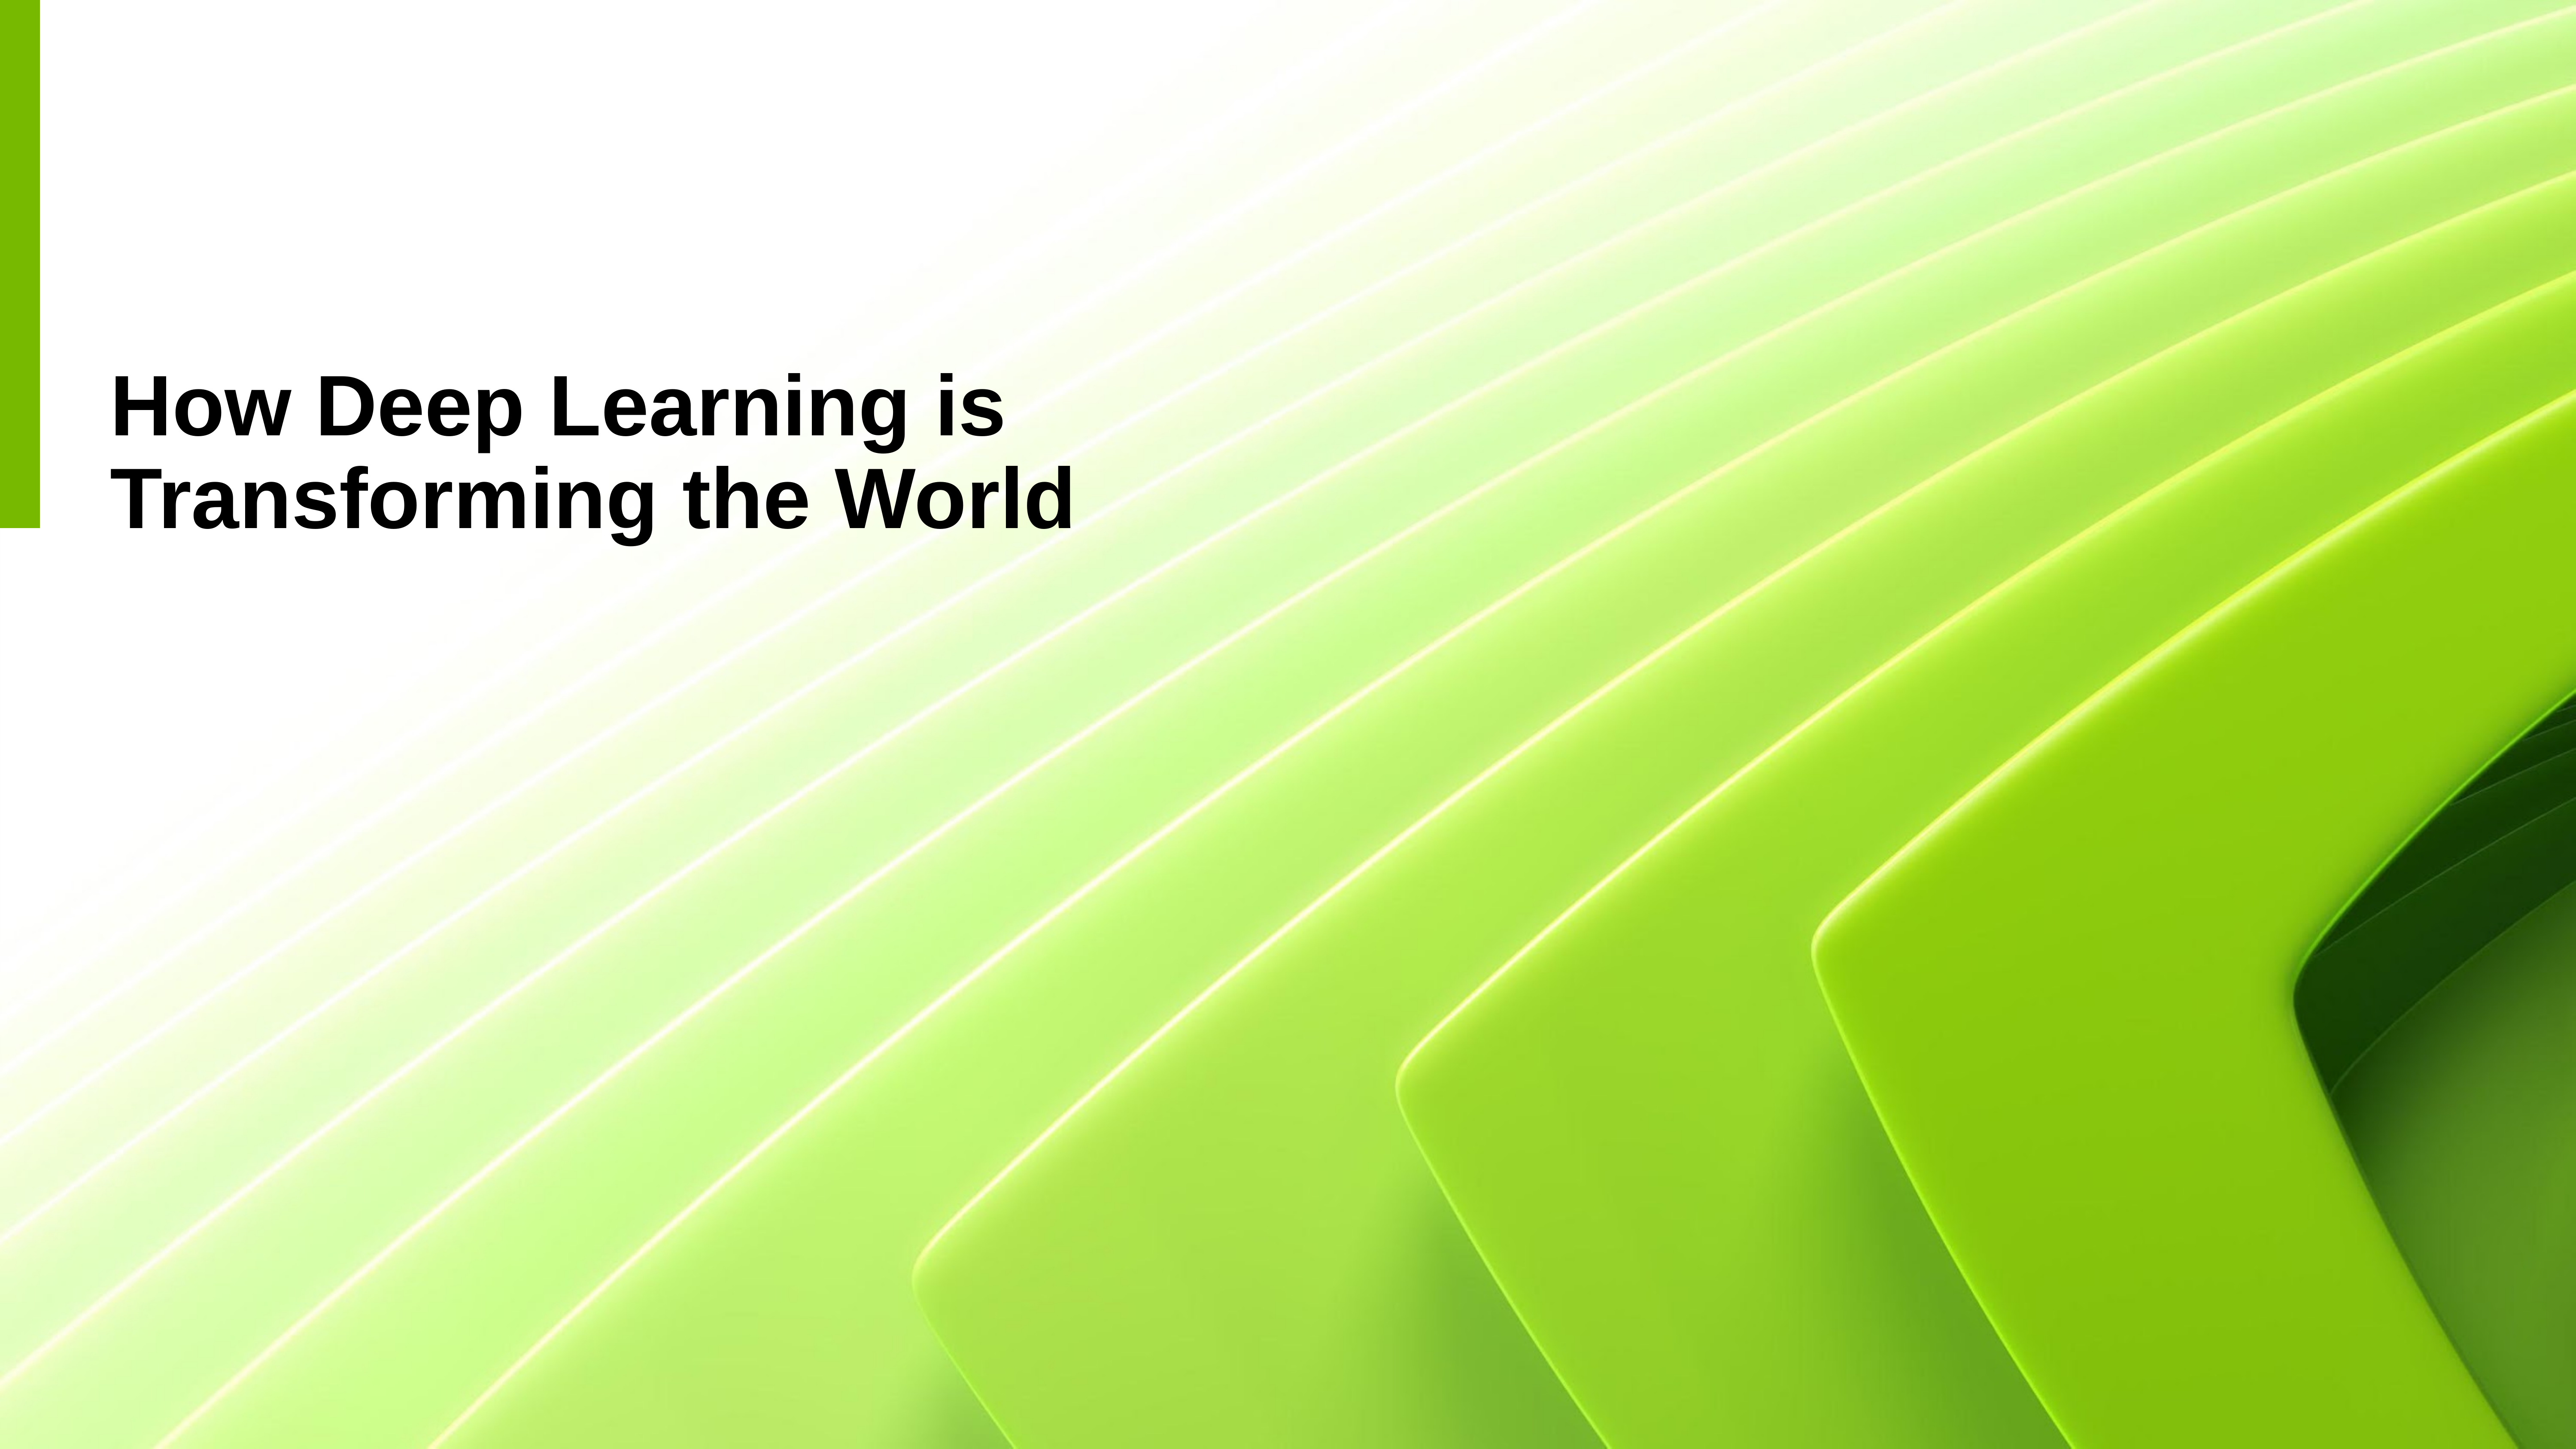

How Deep Learning is Transforming the World